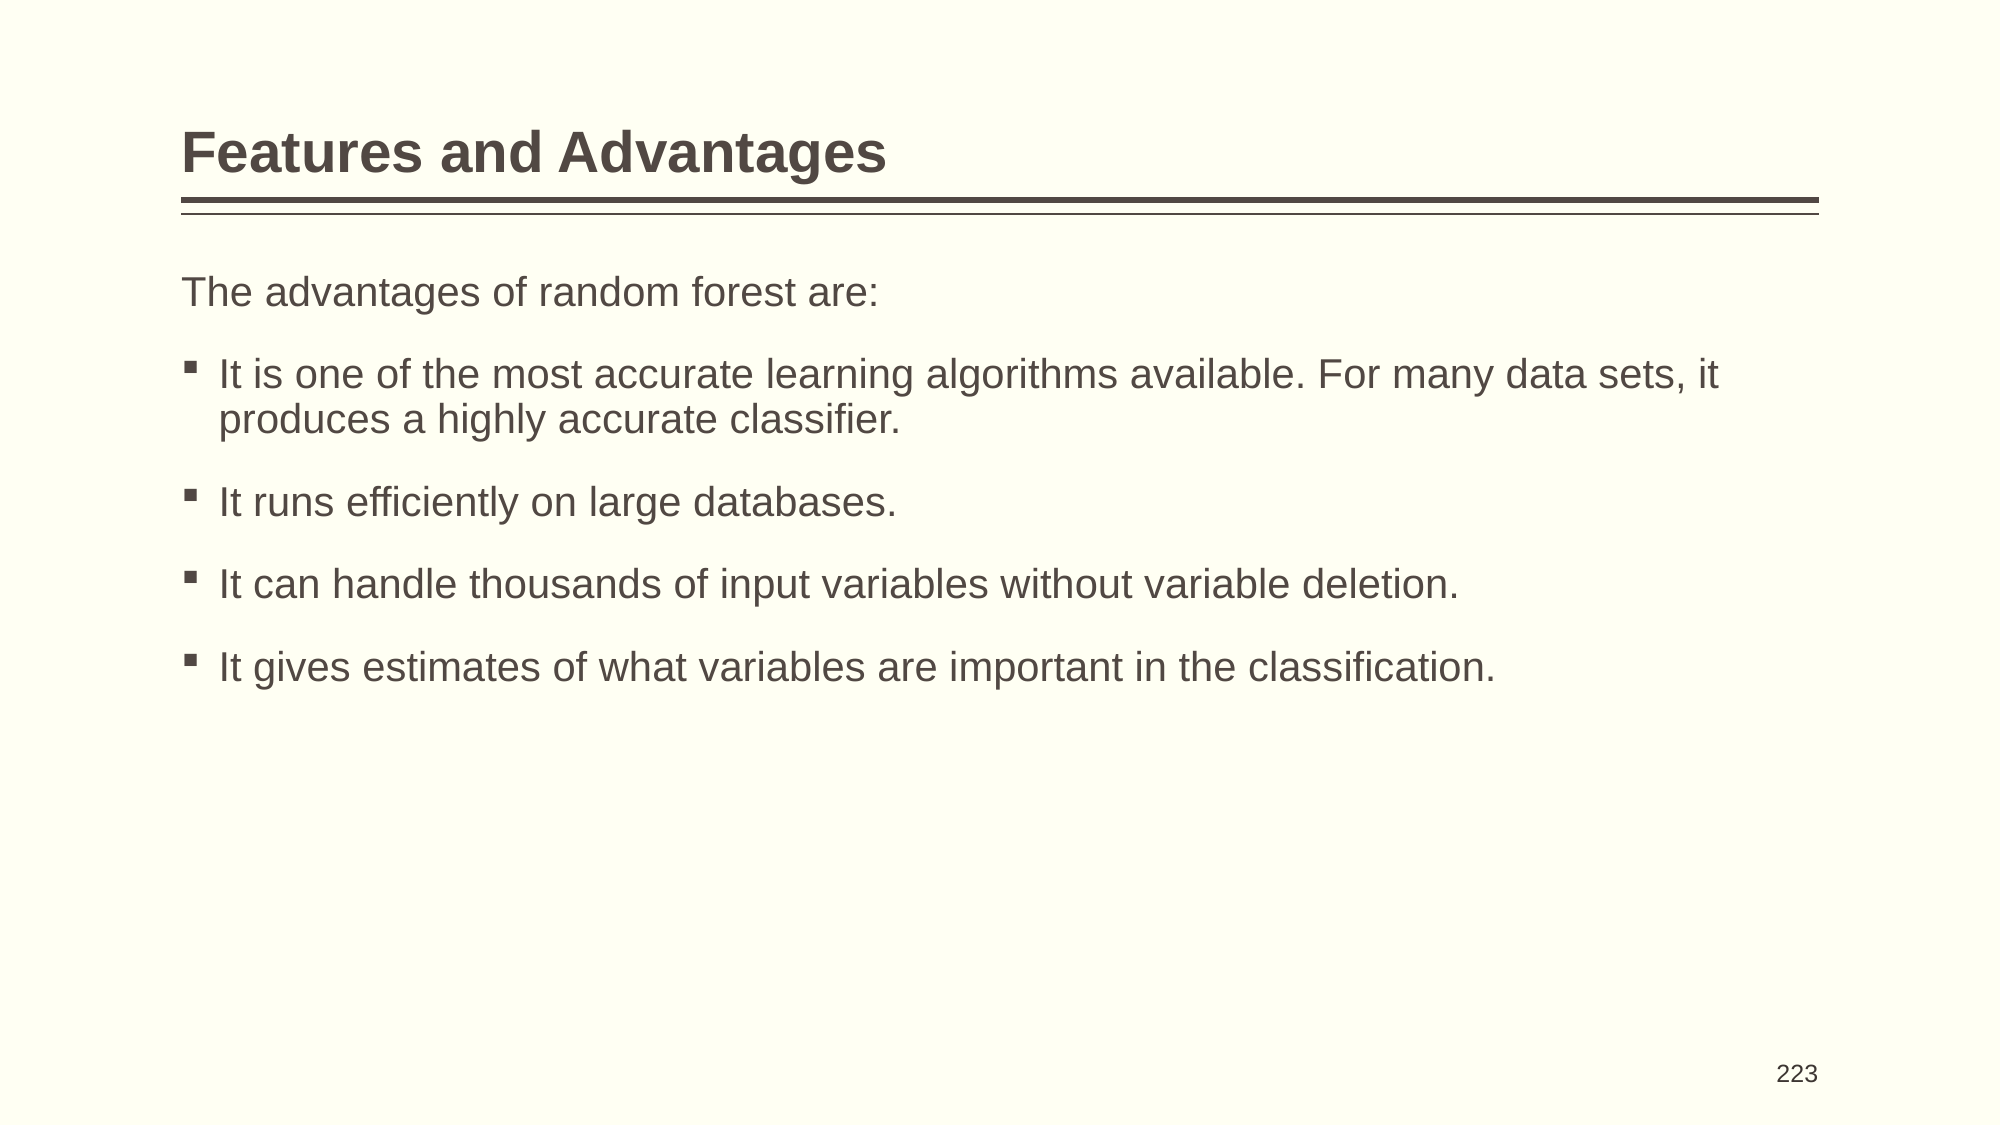

# Features and Advantages
The advantages of random forest are:
It is one of the most accurate learning algorithms available. For many data sets, it produces a highly accurate classifier.
It runs efficiently on large databases.
It can handle thousands of input variables without variable deletion.
It gives estimates of what variables are important in the classification.
223